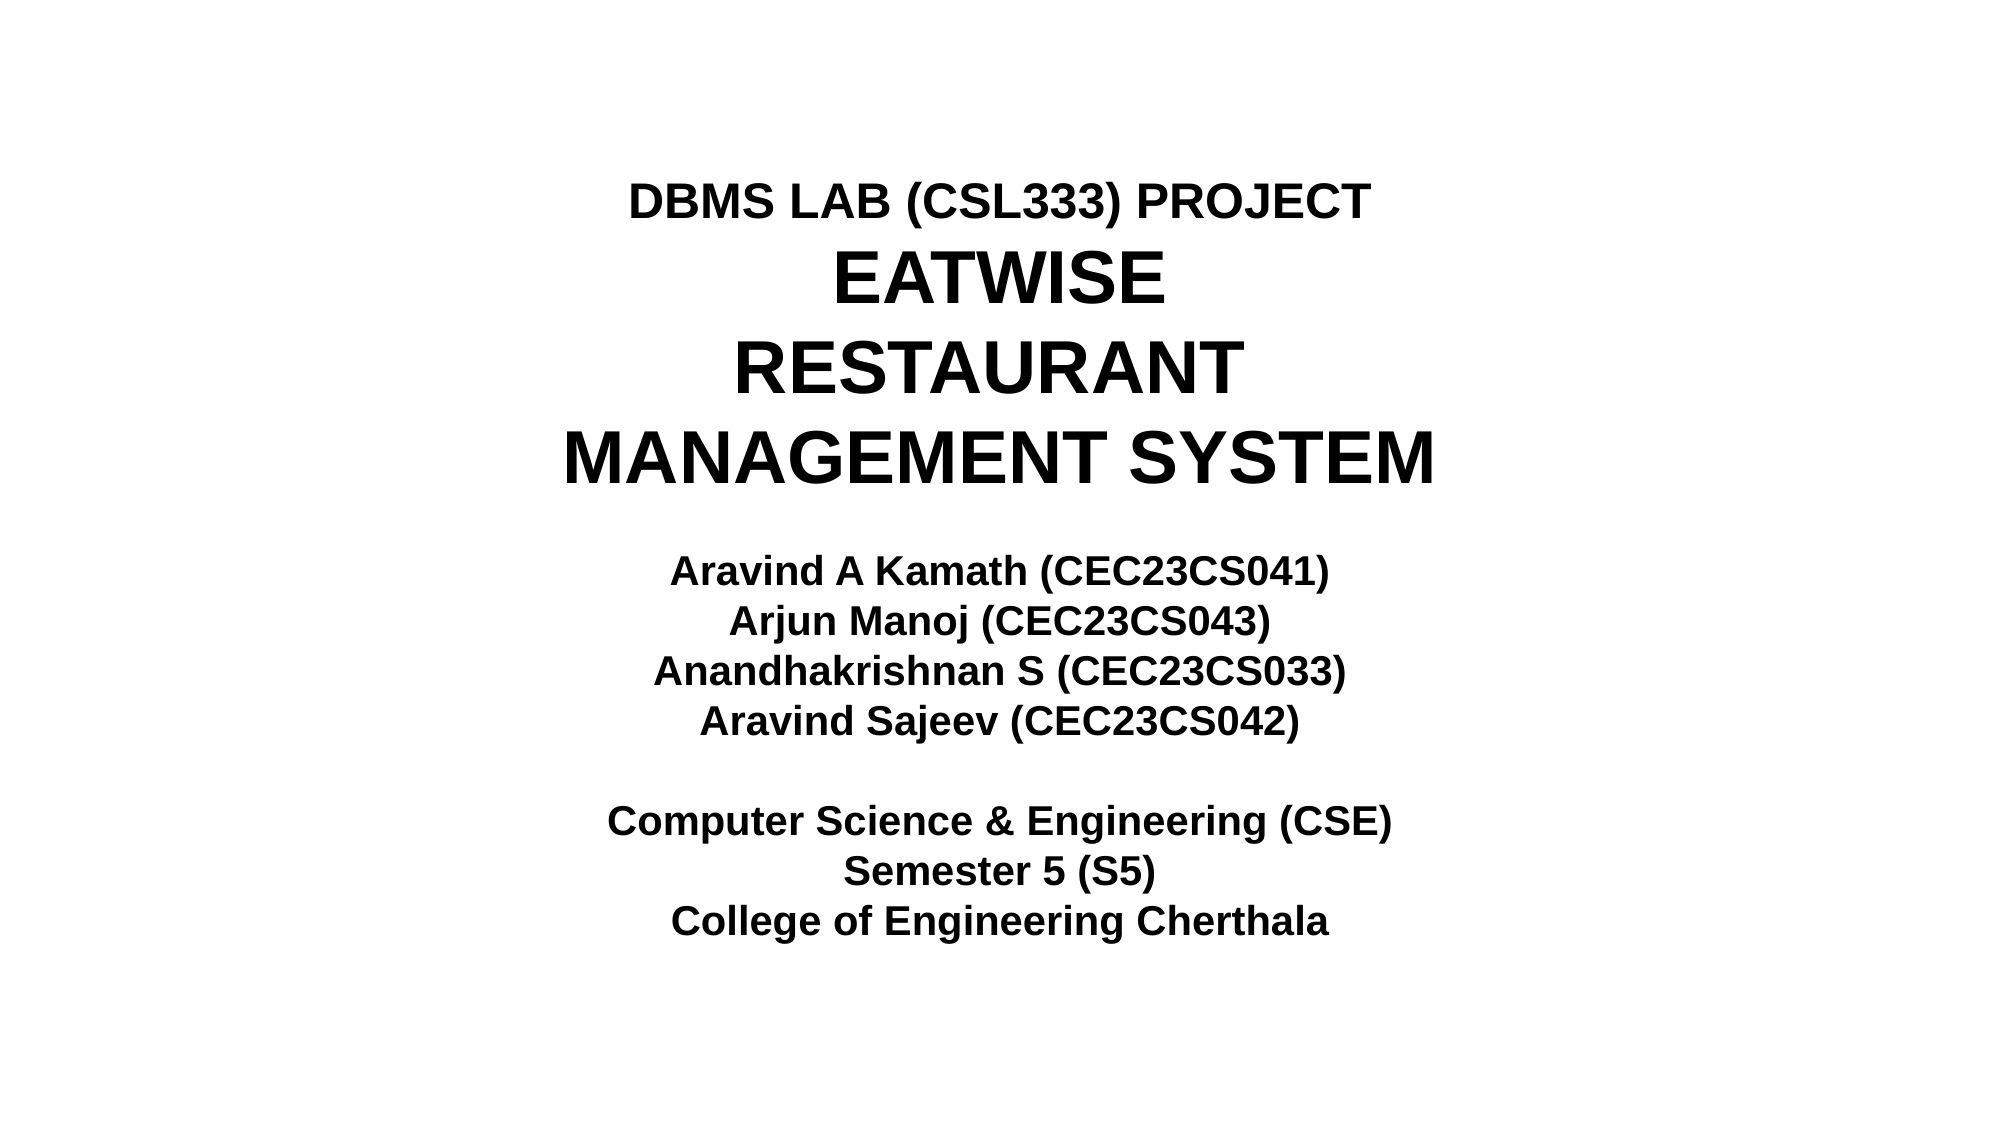

DBMS LAB (CSL333) PROJECT
EATWISE
RESTAURANT
MANAGEMENT SYSTEM

Aravind A Kamath (CEC23CS041)
Arjun Manoj (CEC23CS043)
Anandhakrishnan S (CEC23CS033)
Aravind Sajeev (CEC23CS042)
Computer Science & Engineering (CSE)
Semester 5 (S5)
College of Engineering Cherthala